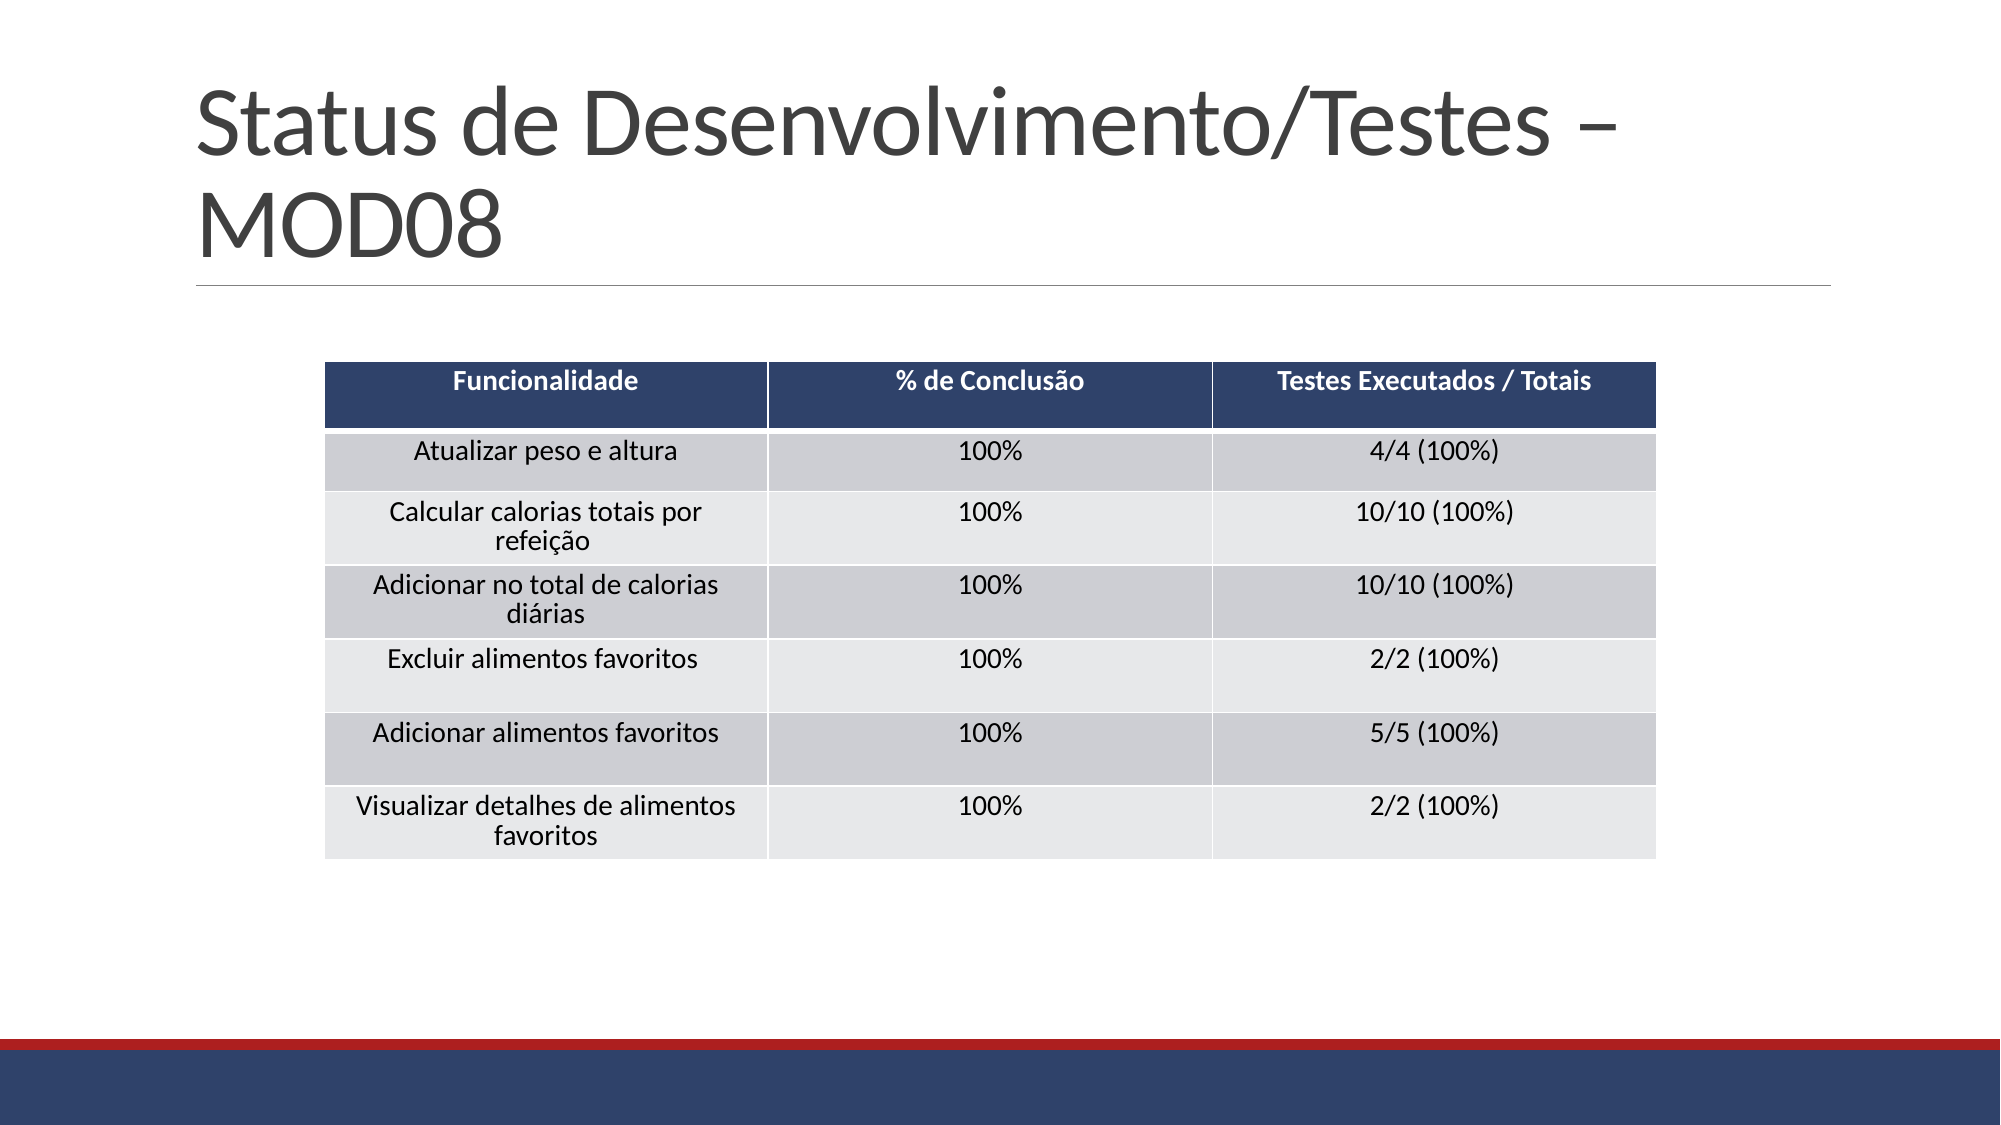

# Status de Desenvolvimento/Testes – MOD08
| Funcionalidade | % de Conclusão | Testes Executados / Totais |
| --- | --- | --- |
| Atualizar peso e altura | 100% | 4/4 (100%) |
| Calcular calorias totais por refeição | 100% | 10/10 (100%) |
| Adicionar no total de calorias diárias | 100% | 10/10 (100%) |
| Excluir alimentos favoritos | 100% | 2/2 (100%) |
| Adicionar alimentos favoritos | 100% | 5/5 (100%) |
| Visualizar detalhes de alimentos favoritos | 100% | 2/2 (100%) |